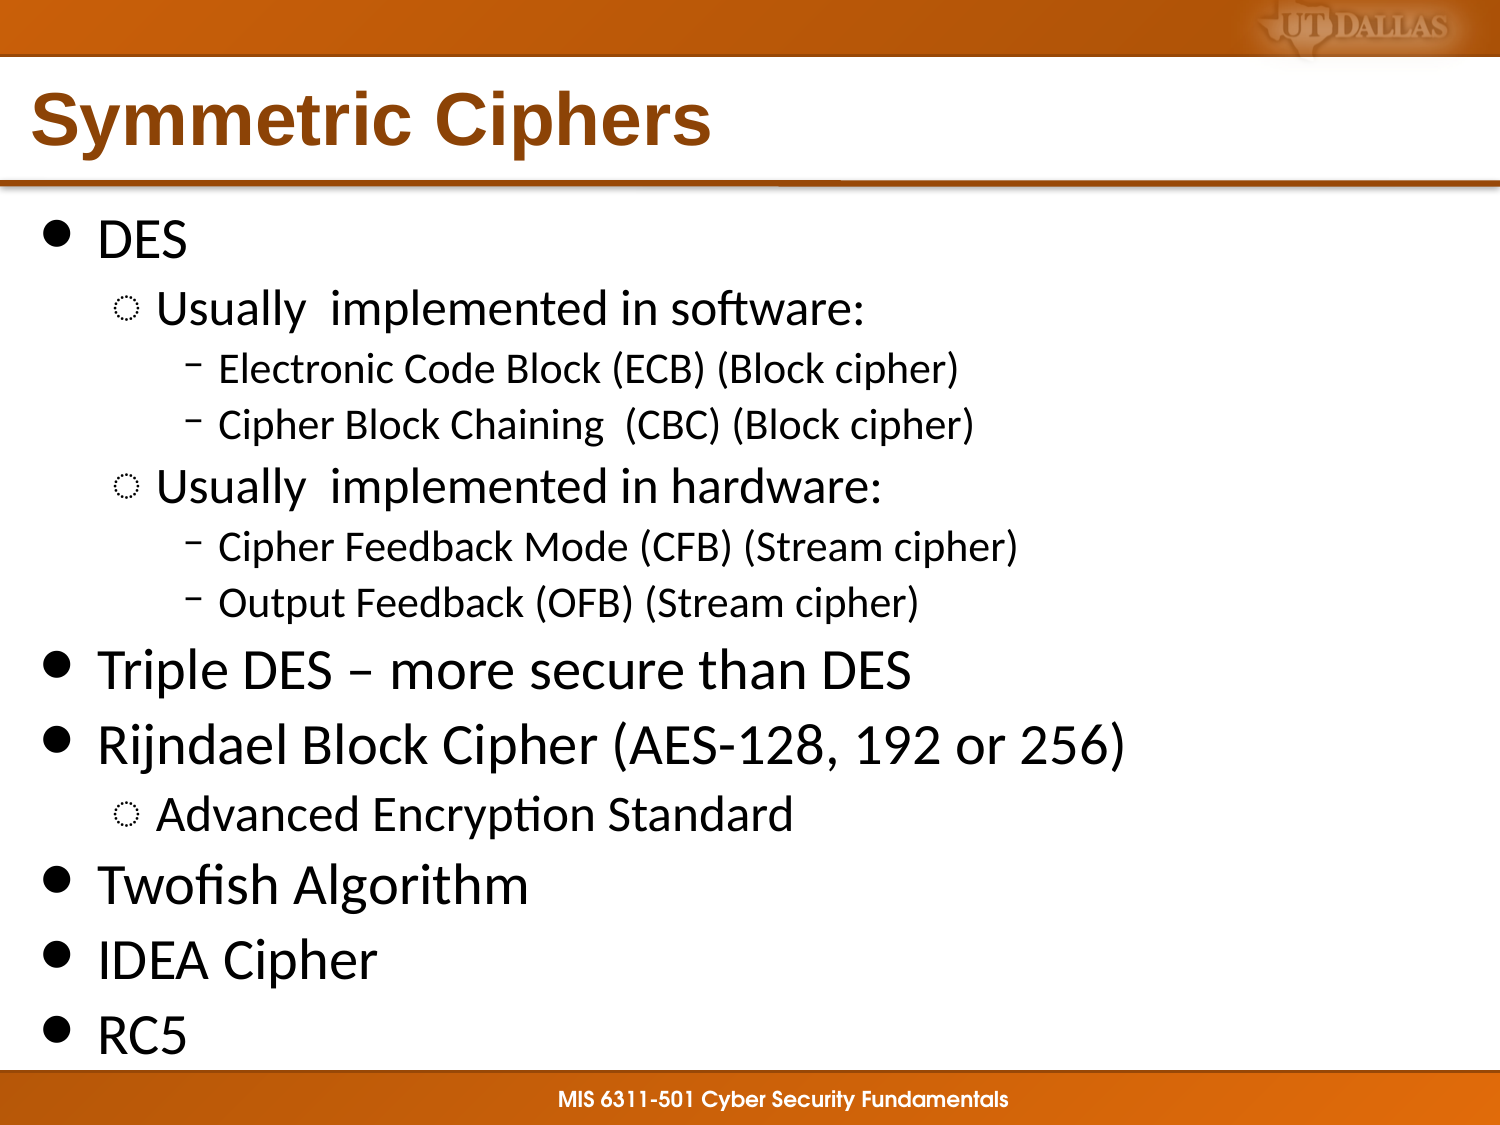

# Symmetric Ciphers
DES
Usually  implemented in software:
Electronic Code Block (ECB) (Block cipher)
Cipher Block Chaining  (CBC) (Block cipher)
Usually  implemented in hardware:
Cipher Feedback Mode (CFB) (Stream cipher)
Output Feedback (OFB) (Stream cipher)
Triple DES – more secure than DES
Rijndael Block Cipher (AES-128, 192 or 256)
Advanced Encryption Standard
Twofish Algorithm
IDEA Cipher
RC5